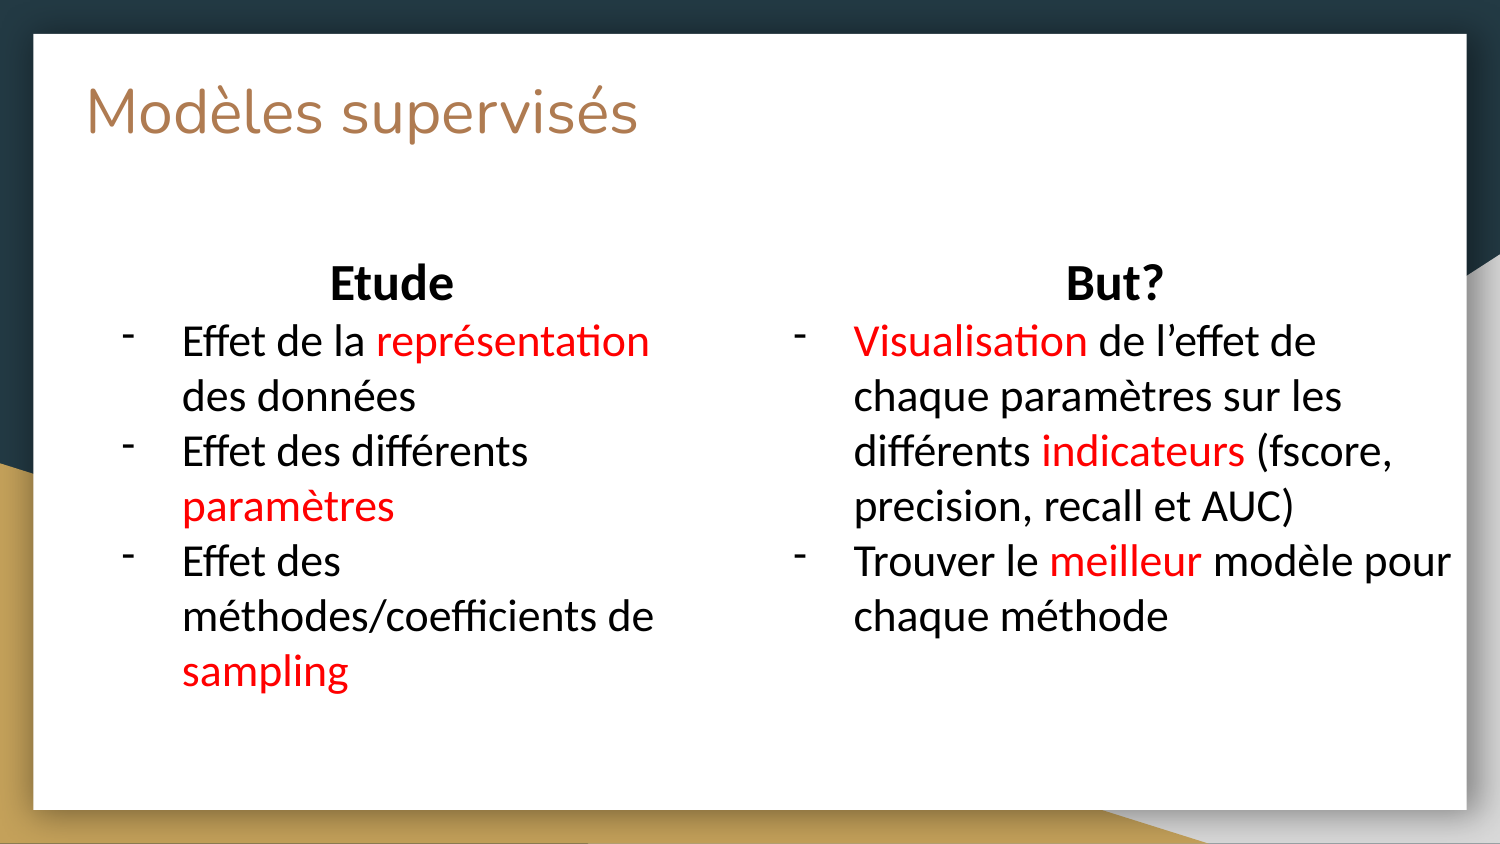

# Modèles supervisés
Etude
Effet de la représentation des données
Effet des différents paramètres
Effet des méthodes/coefficients de sampling
But?
Visualisation de l’effet de chaque paramètres sur les différents indicateurs (fscore, precision, recall et AUC)
Trouver le meilleur modèle pour chaque méthode